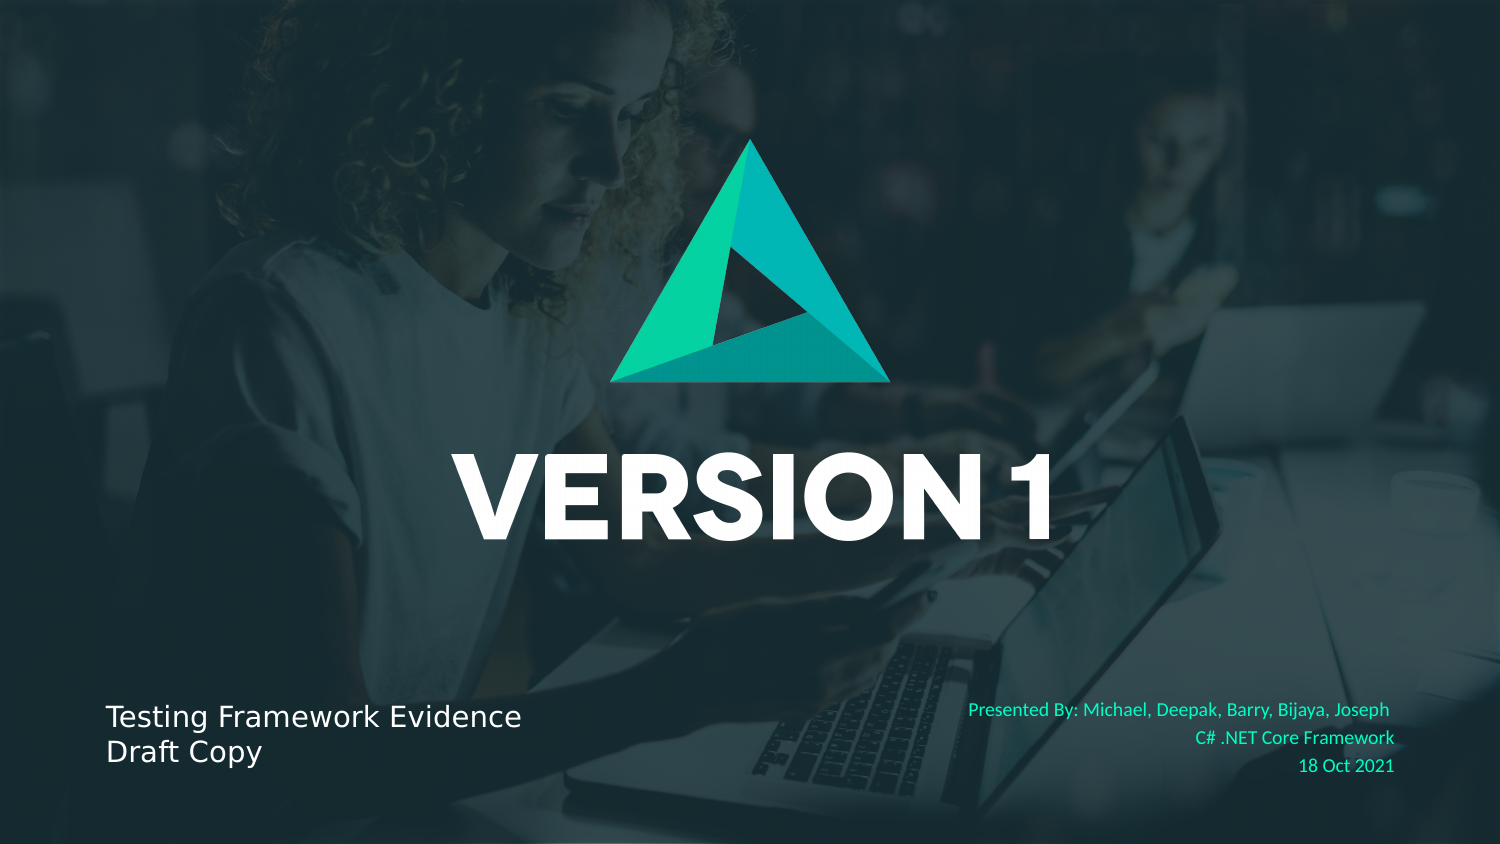

Presented By: Michael, Deepak, Barry, Bijaya, Joseph
C# .NET Core Framework
18 Oct 2021
Testing Framework Evidence
Draft Copy